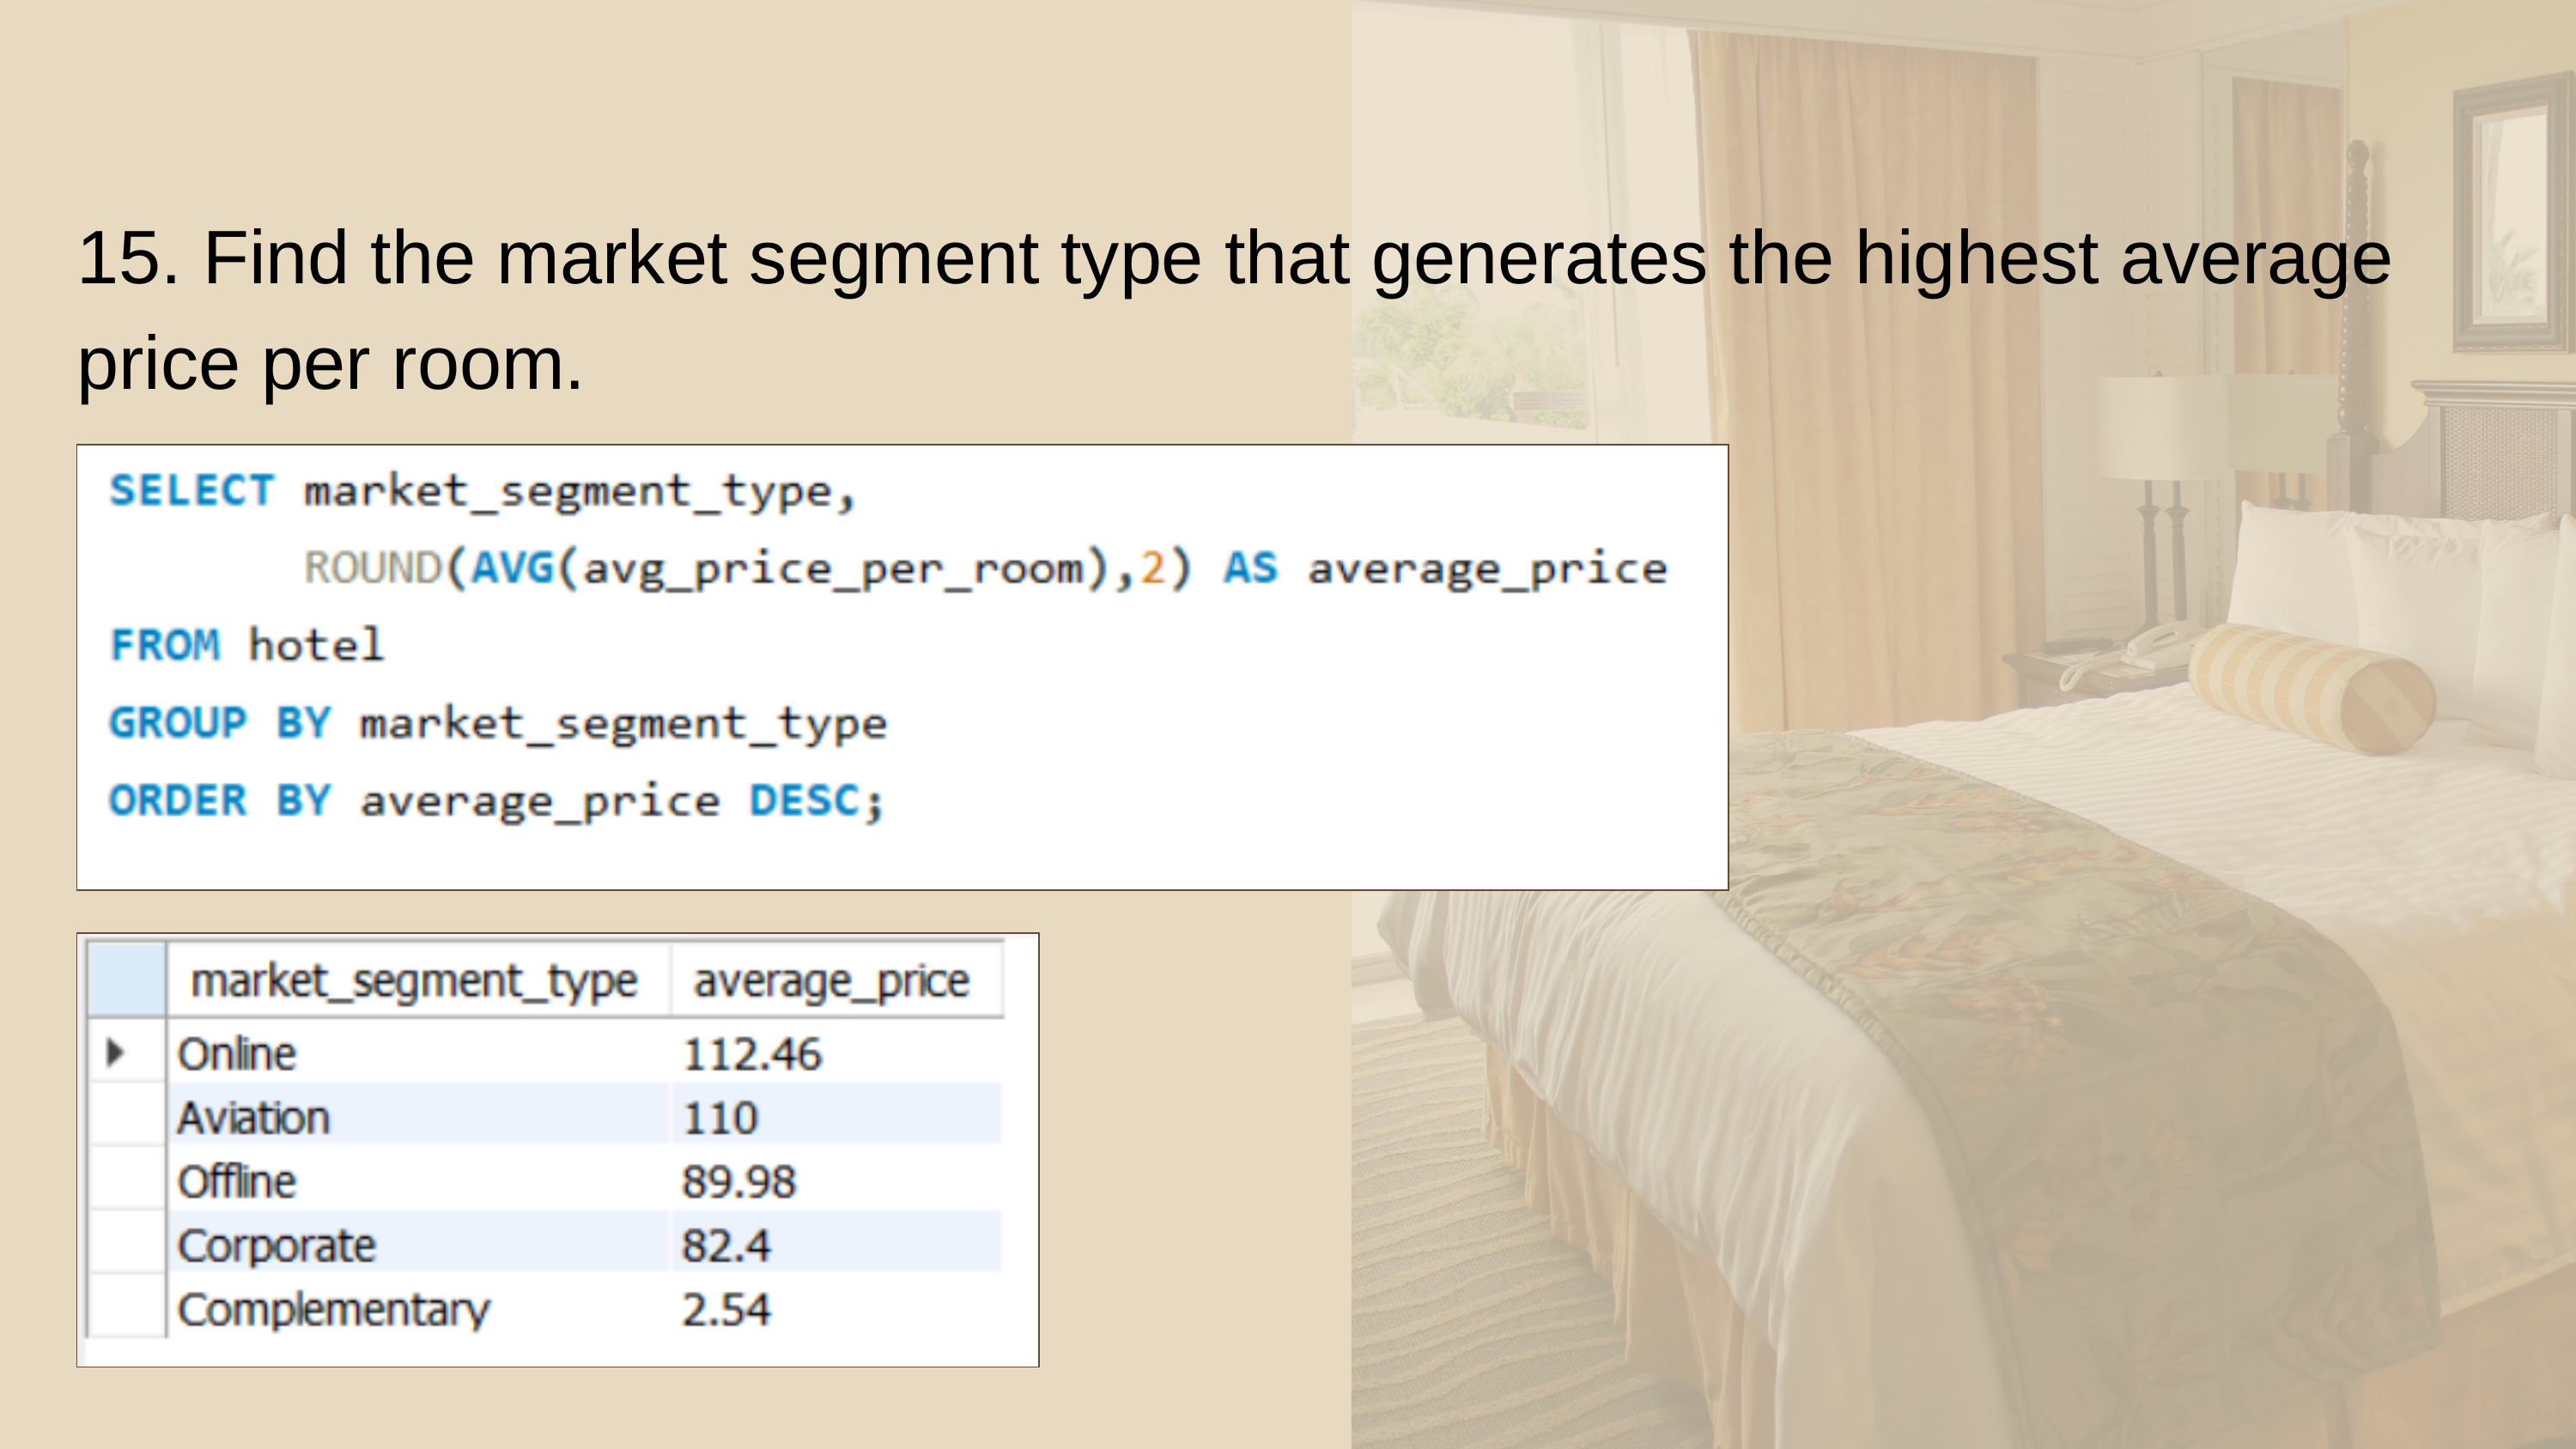

15. Find the market segment type that generates the highest average price per room.